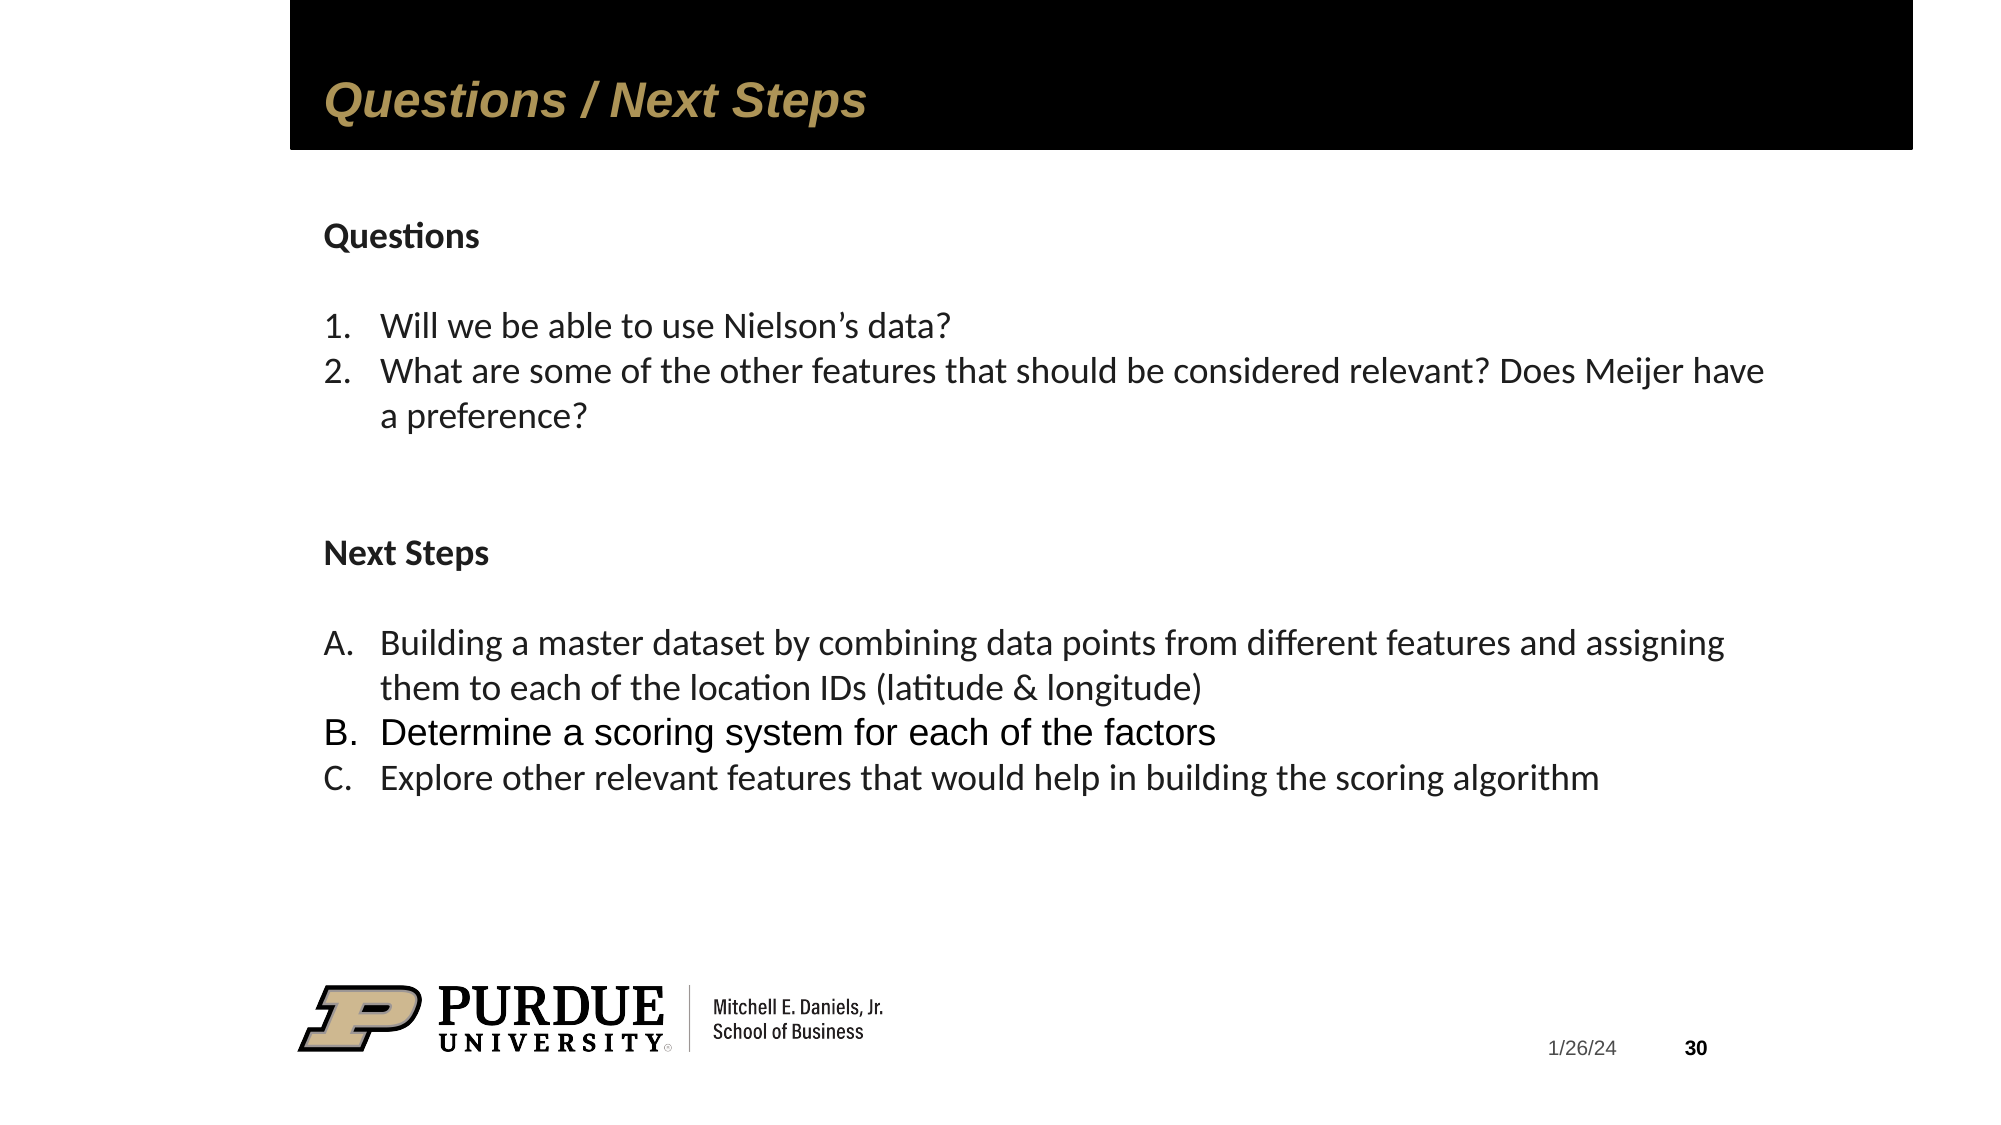

Questions / Next Steps
Questions

Will we be able to use Nielson’s data?
What are some of the other features that should be considered relevant? Does Meijer have a preference?
Next Steps

Building a master dataset by combining data points from different features and assigning them to each of the location IDs (latitude & longitude)
Determine a scoring system for each of the factors
Explore other relevant features that would help in building the scoring algorithm
30
1/26/24